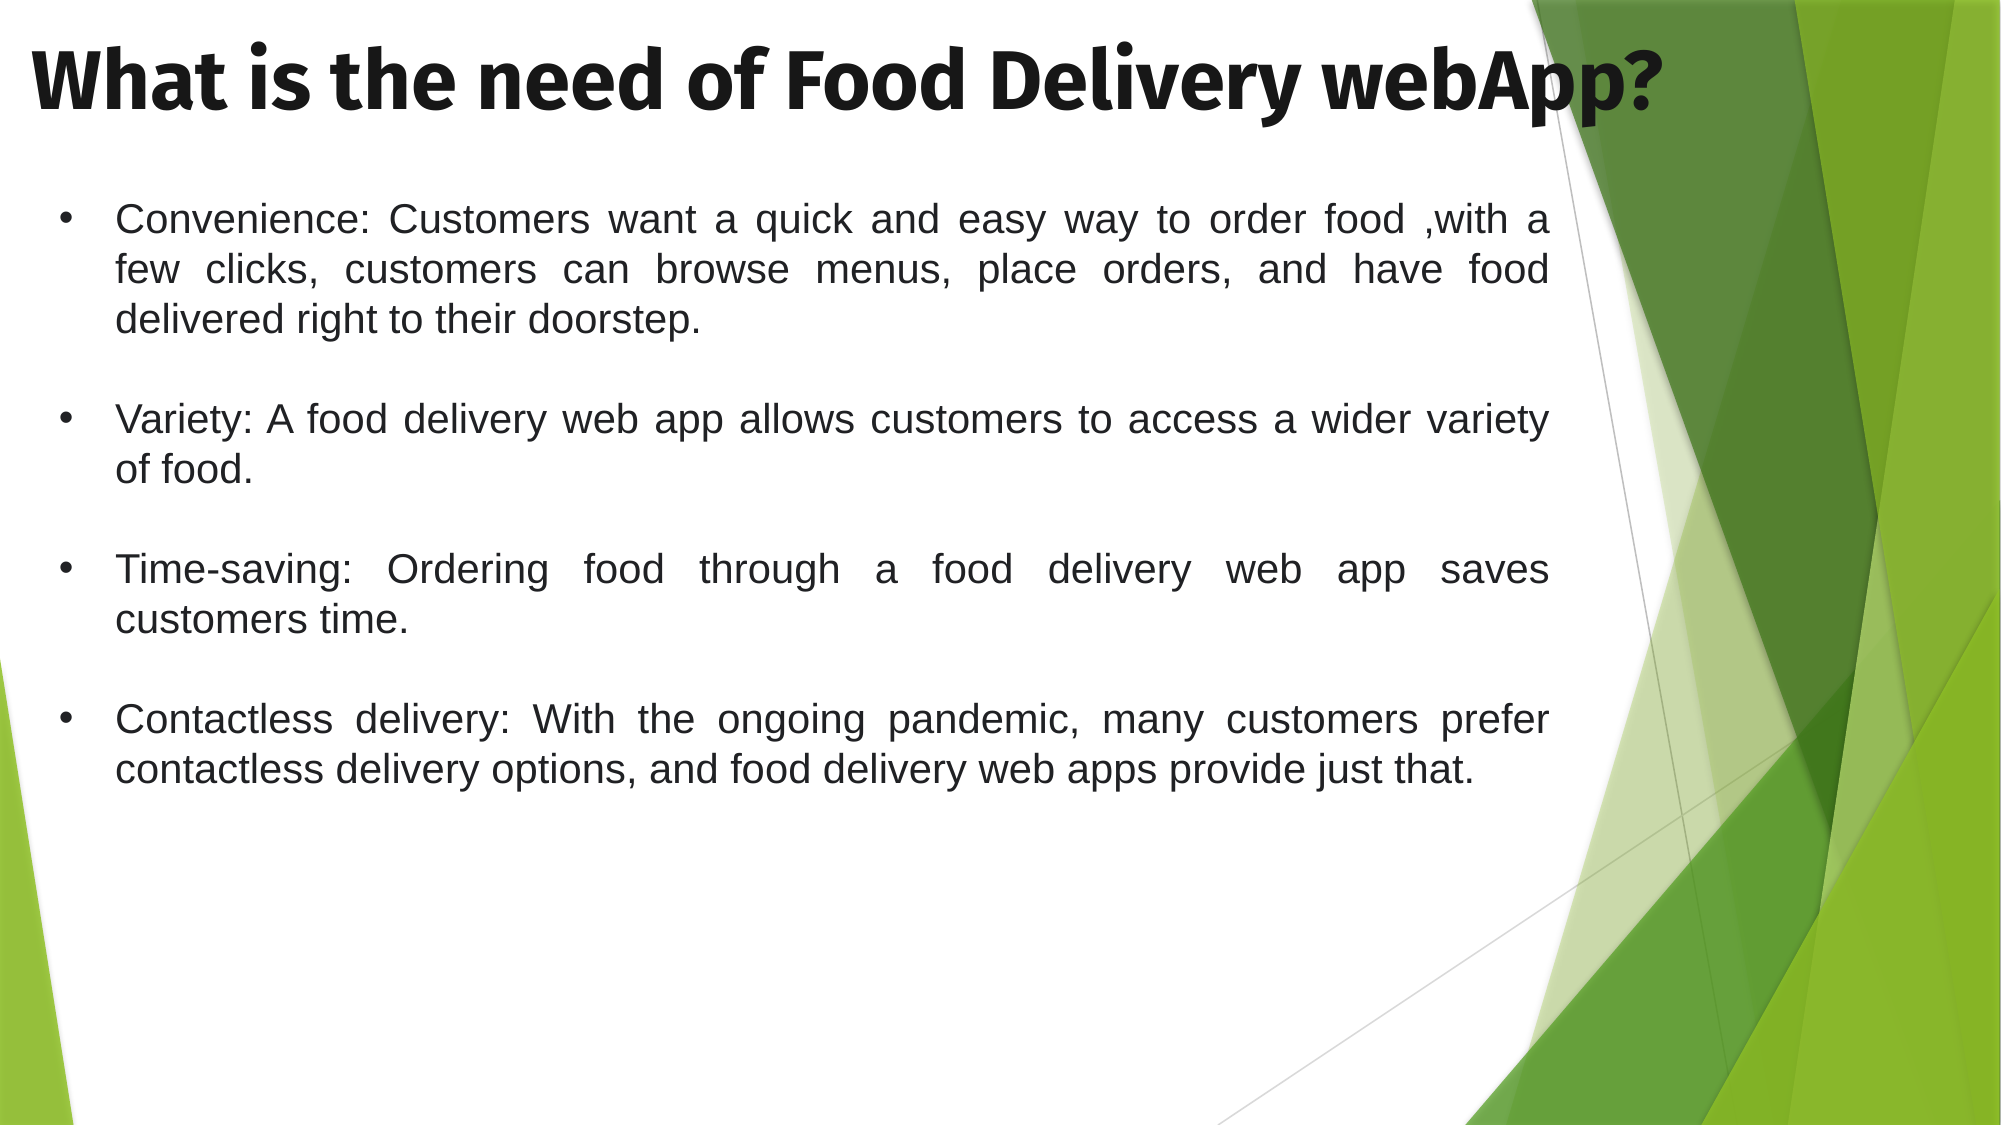

What is the need of Food Delivery webApp?

Convenience: Customers want a quick and easy way to order food ,with a few clicks, customers can browse menus, place orders, and have food delivered right to their doorstep.

Variety: A food delivery web app allows customers to access a wider variety of food.

Time-saving: Ordering food through a food delivery web app saves customers time.

Contactless delivery: With the ongoing pandemic, many customers prefer contactless delivery options, and food delivery web apps provide just that.